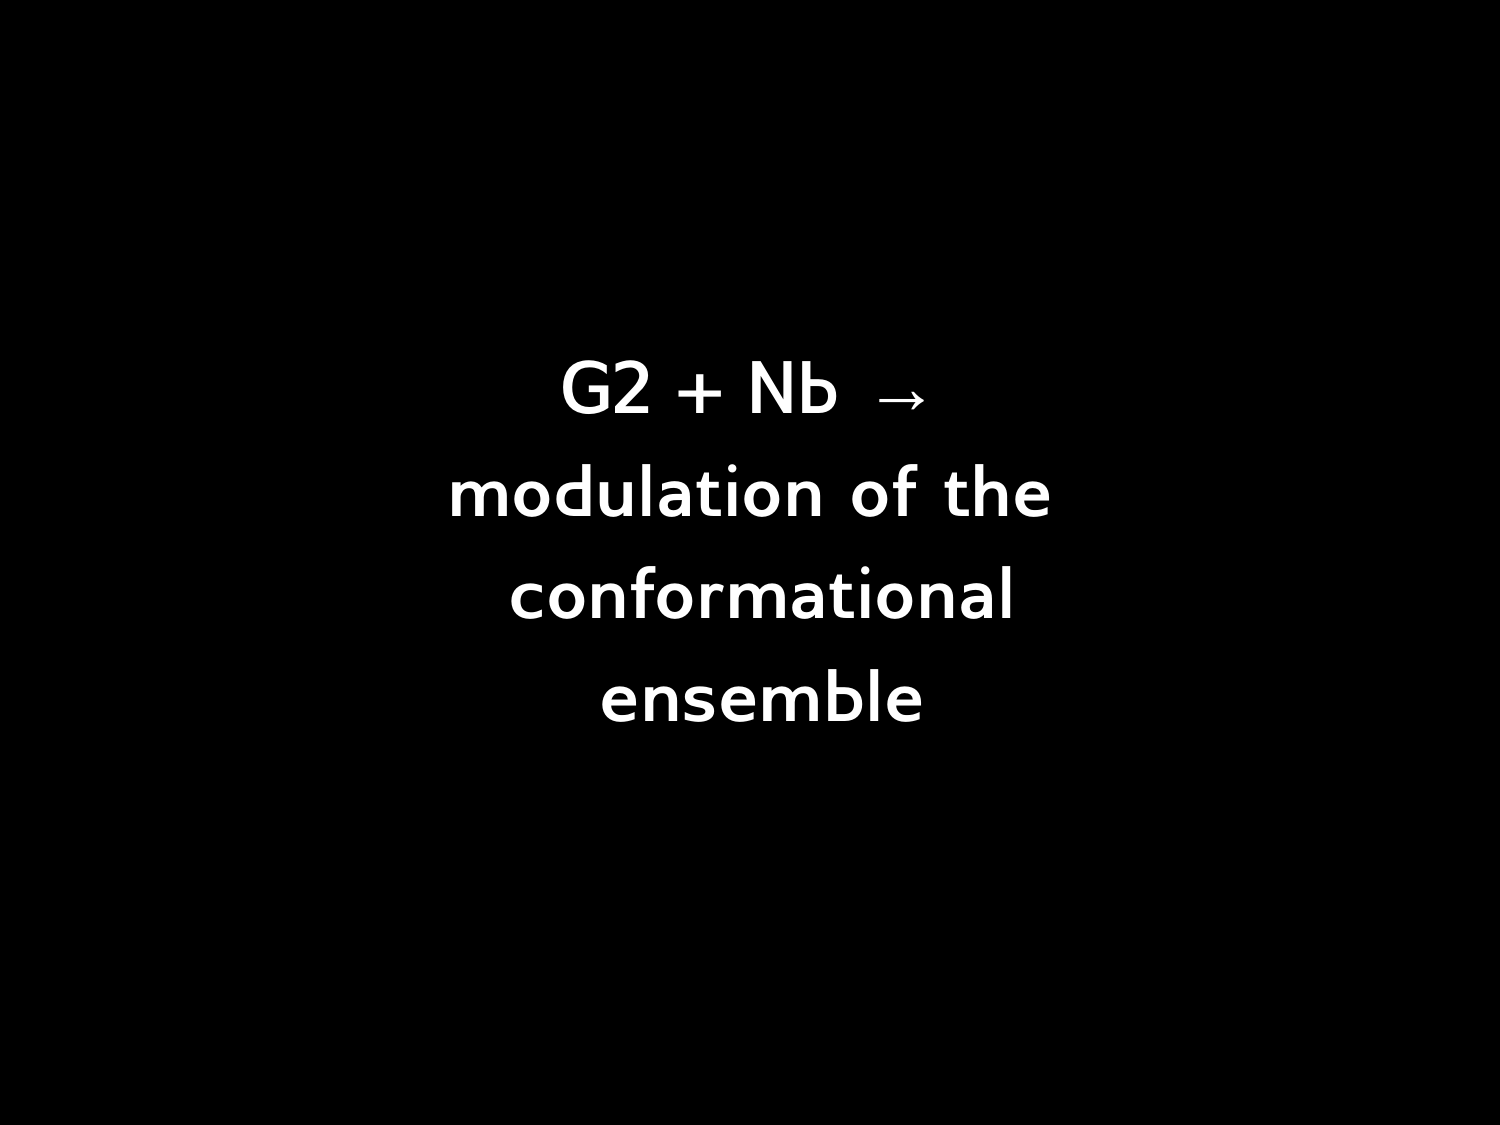

G2 + Nb →
modulation of the
conformational
ensemble